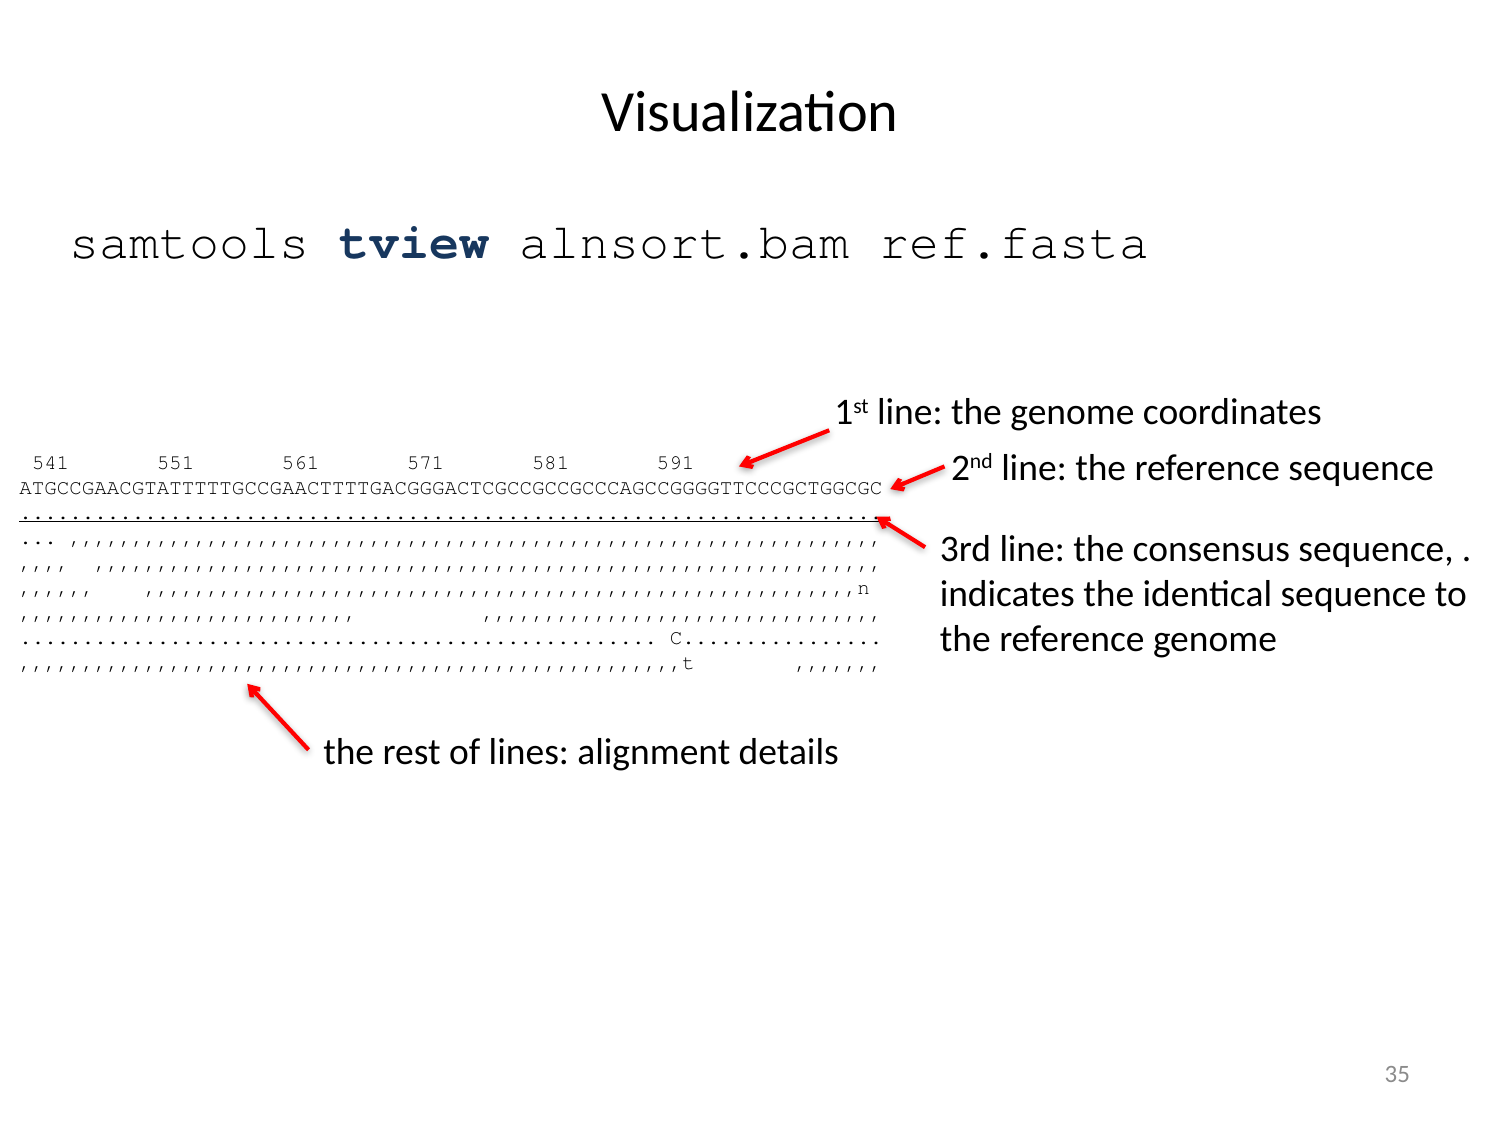

# Visualization
samtools tview alnsort.bam ref.fasta
1st line: the genome coordinates
2nd line: the reference sequence
 541       551       561       571       581       591
ATGCCGAACGTATTTTTGCCGAACTTTTGACGGGACTCGCCGCCGCCCAGCCGGGGTTCCCGCTGGCGC
.....................................................................
... ,,,,,,,,,,,,,,,,,,,,,,,,,,,,,,,,,,,,,,,,,,,,,,,,,,,,,,,,,,,,,,,,,
,,,,  ,,,,,,,,,,,,,,,,,,,,,,,,,,,,,,,,,,,,,,,,,,,,,,,,,,,,,,,,,,,,,,,
,,,,,,    ,,,,,,,,,,,,,,,,,,,,,,,,,,,,,,,,,,,,,,,,,,,,,,,,,,,,,,,,,n
,,,,,,,,,,,,,,,,,,,,,,,,,,,          ,,,,,,,,,,,,,,,,,,,,,,,,,,,,,,,,
................................................... C................
,,,,,,,,,,,,,,,,,,,,,,,,,,,,,,,,,,,,,,,,,,,,,,,,,,,,,t        ,,,,,,,
3rd line: the consensus sequence, . indicates the identical sequence to the reference genome
the rest of lines: alignment details
35